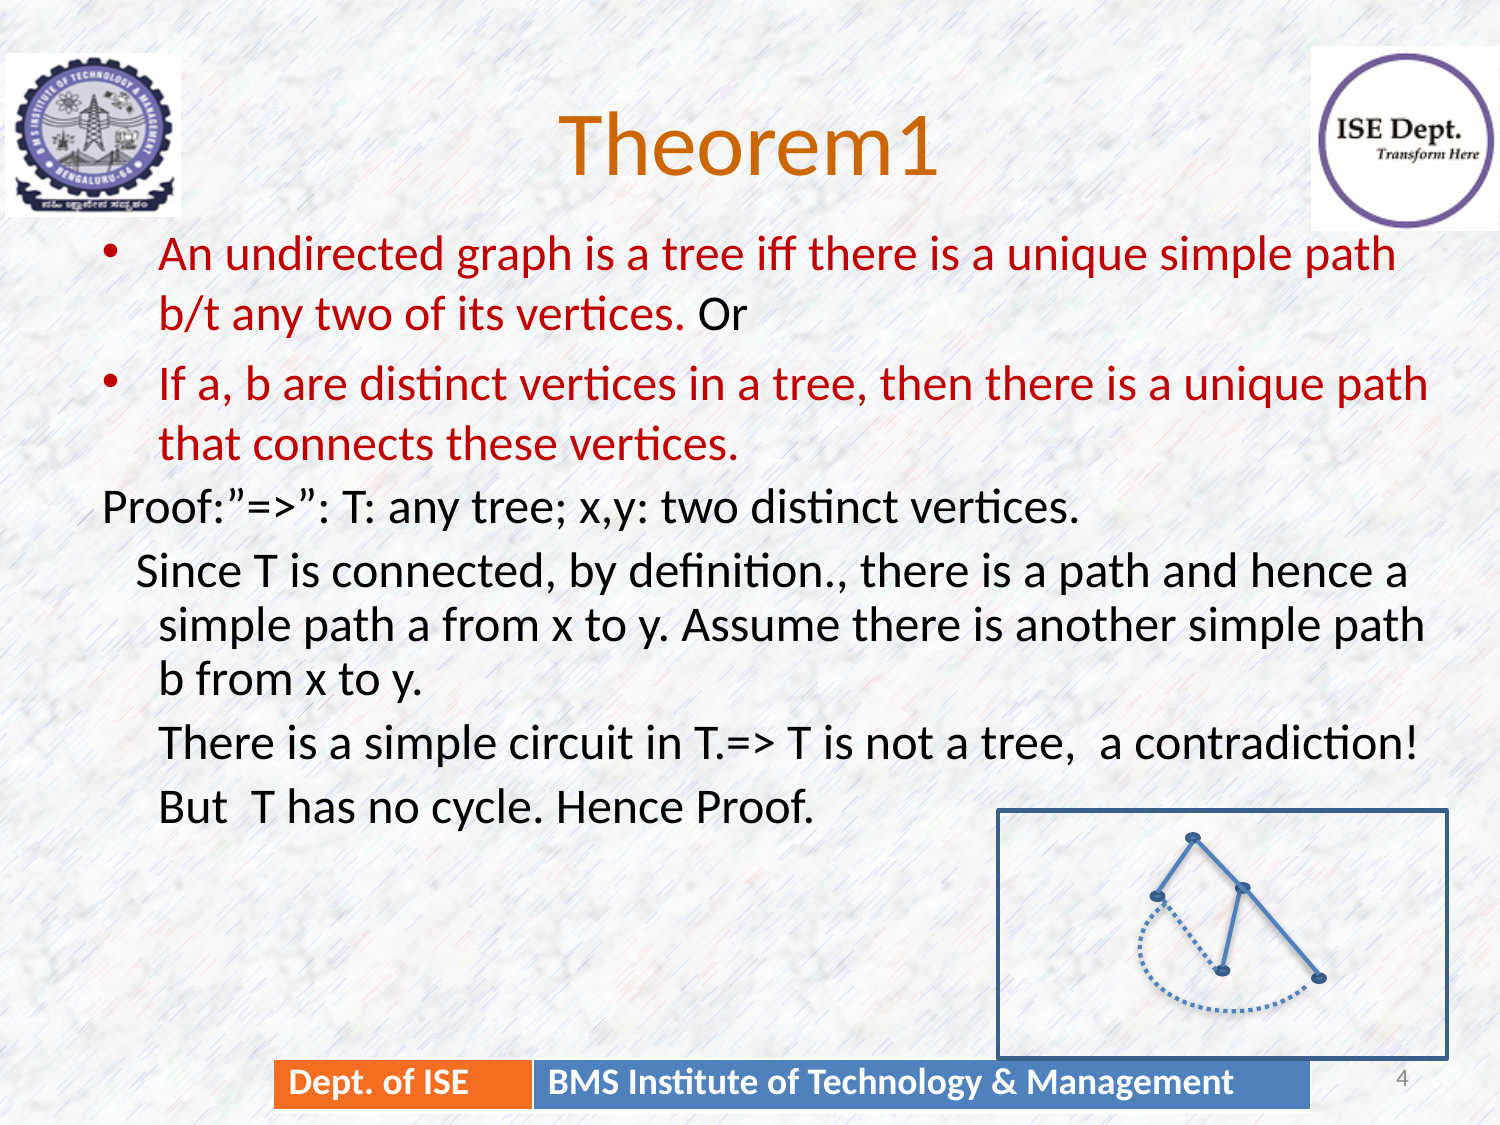

# Theorem1
An undirected graph is a tree iff there is a unique simple path b/t any two of its vertices. Or
If a, b are distinct vertices in a tree, then there is a unique path that connects these vertices.
Proof:”=>”: T: any tree; x,y: two distinct vertices.
   Since T is connected, by definition., there is a path and hence a simple path a from x to y. Assume there is another simple path b from x to y.
     There is a simple circuit in T.=> T is not a tree,  a contradiction!
     But  T has no cycle. Hence Proof.

4